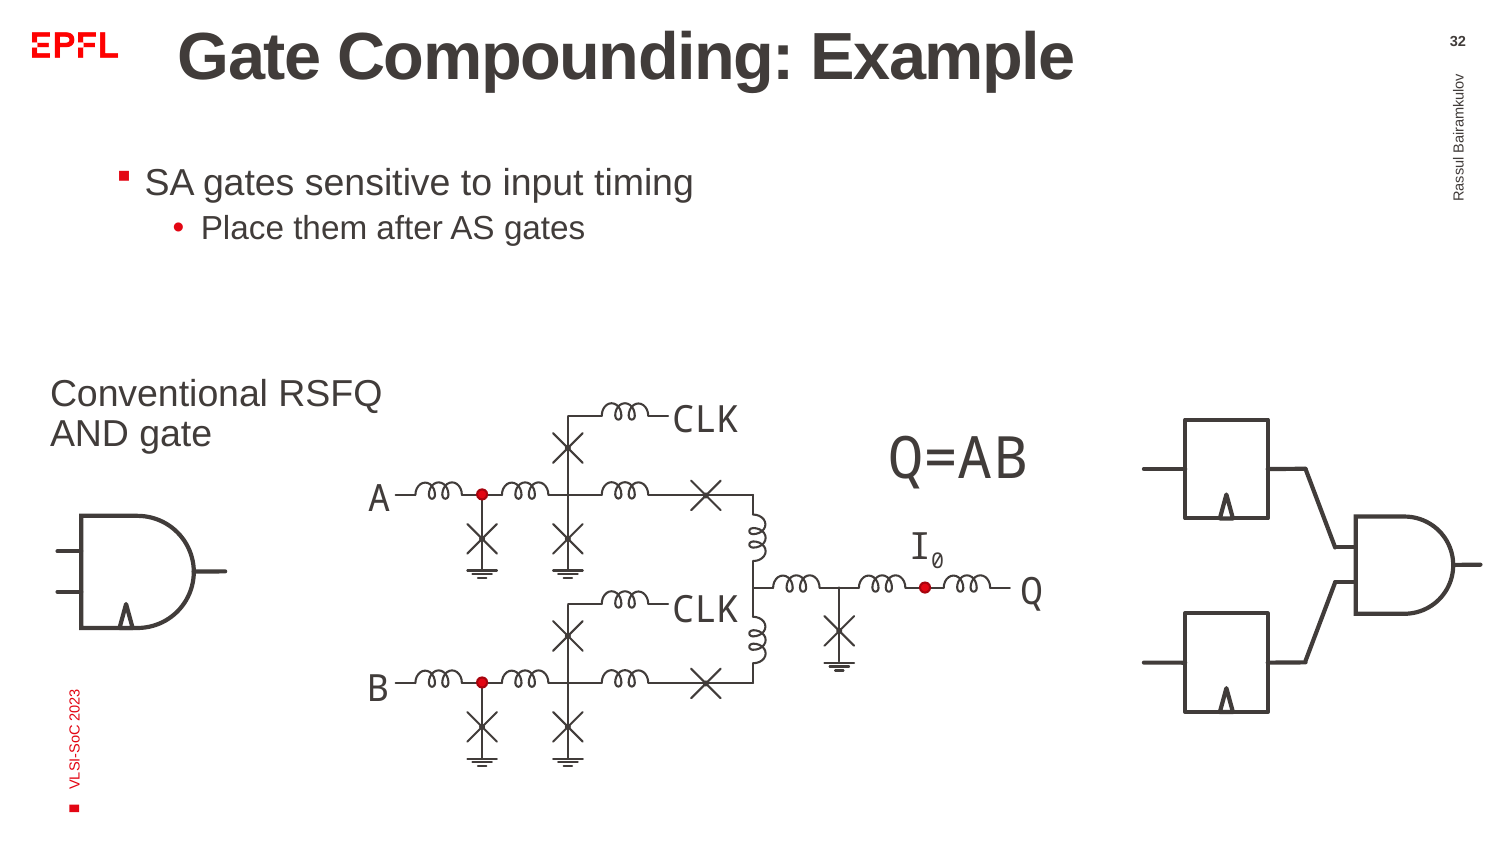

# Gate Compounding: Example
32
SA gates sensitive to input timing
Place them after AS gates
Rassul Bairamkulov
Conventional RSFQ AND gate
CLK

A
I0
Q
CLK
B
AS
Q=AB

VLSI-SoC 2023
SA

AS